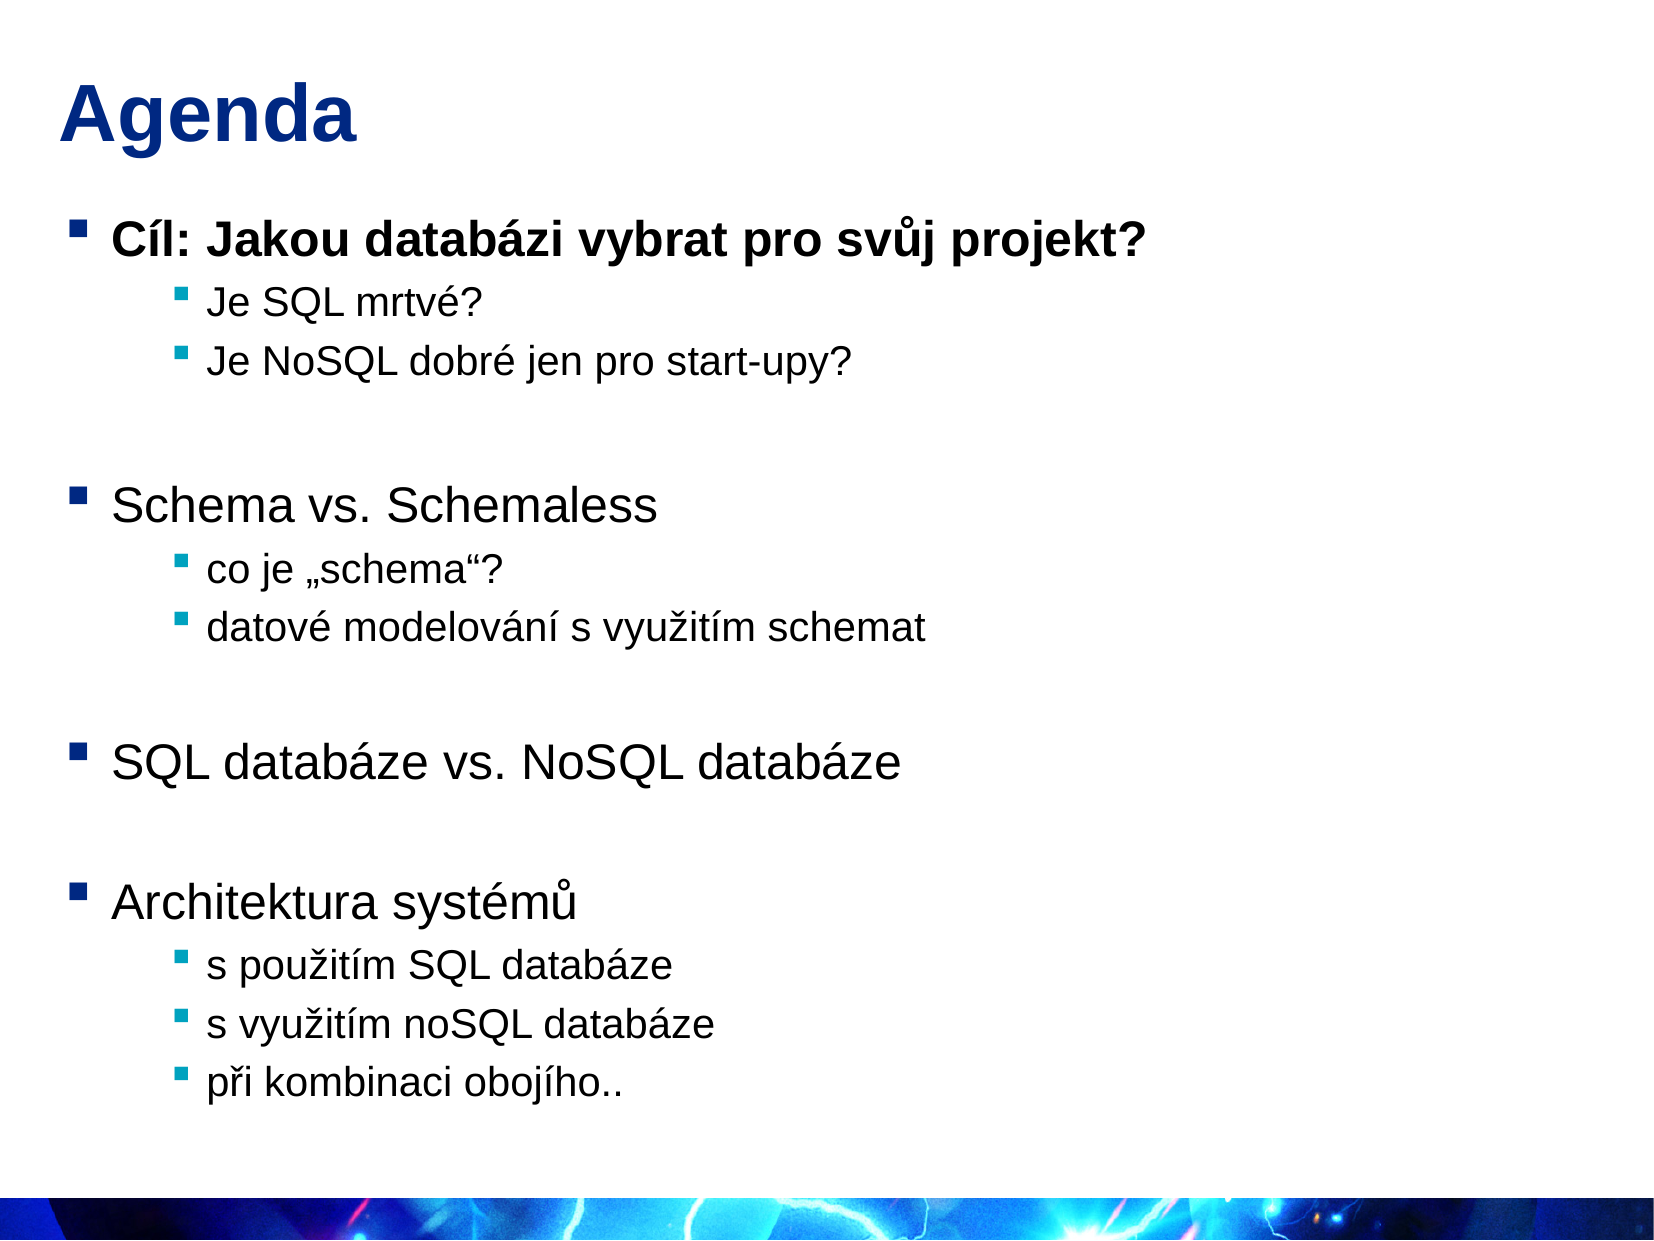

# Agenda
Cíl: Jakou databázi vybrat pro svůj projekt?
Je SQL mrtvé?
Je NoSQL dobré jen pro start-upy?

Schema vs. Schemaless
co je „schema“?
datové modelování s využitím schemat

SQL databáze vs. NoSQL databáze

Architektura systémů
s použitím SQL databáze
s využitím noSQL databáze
při kombinaci obojího..